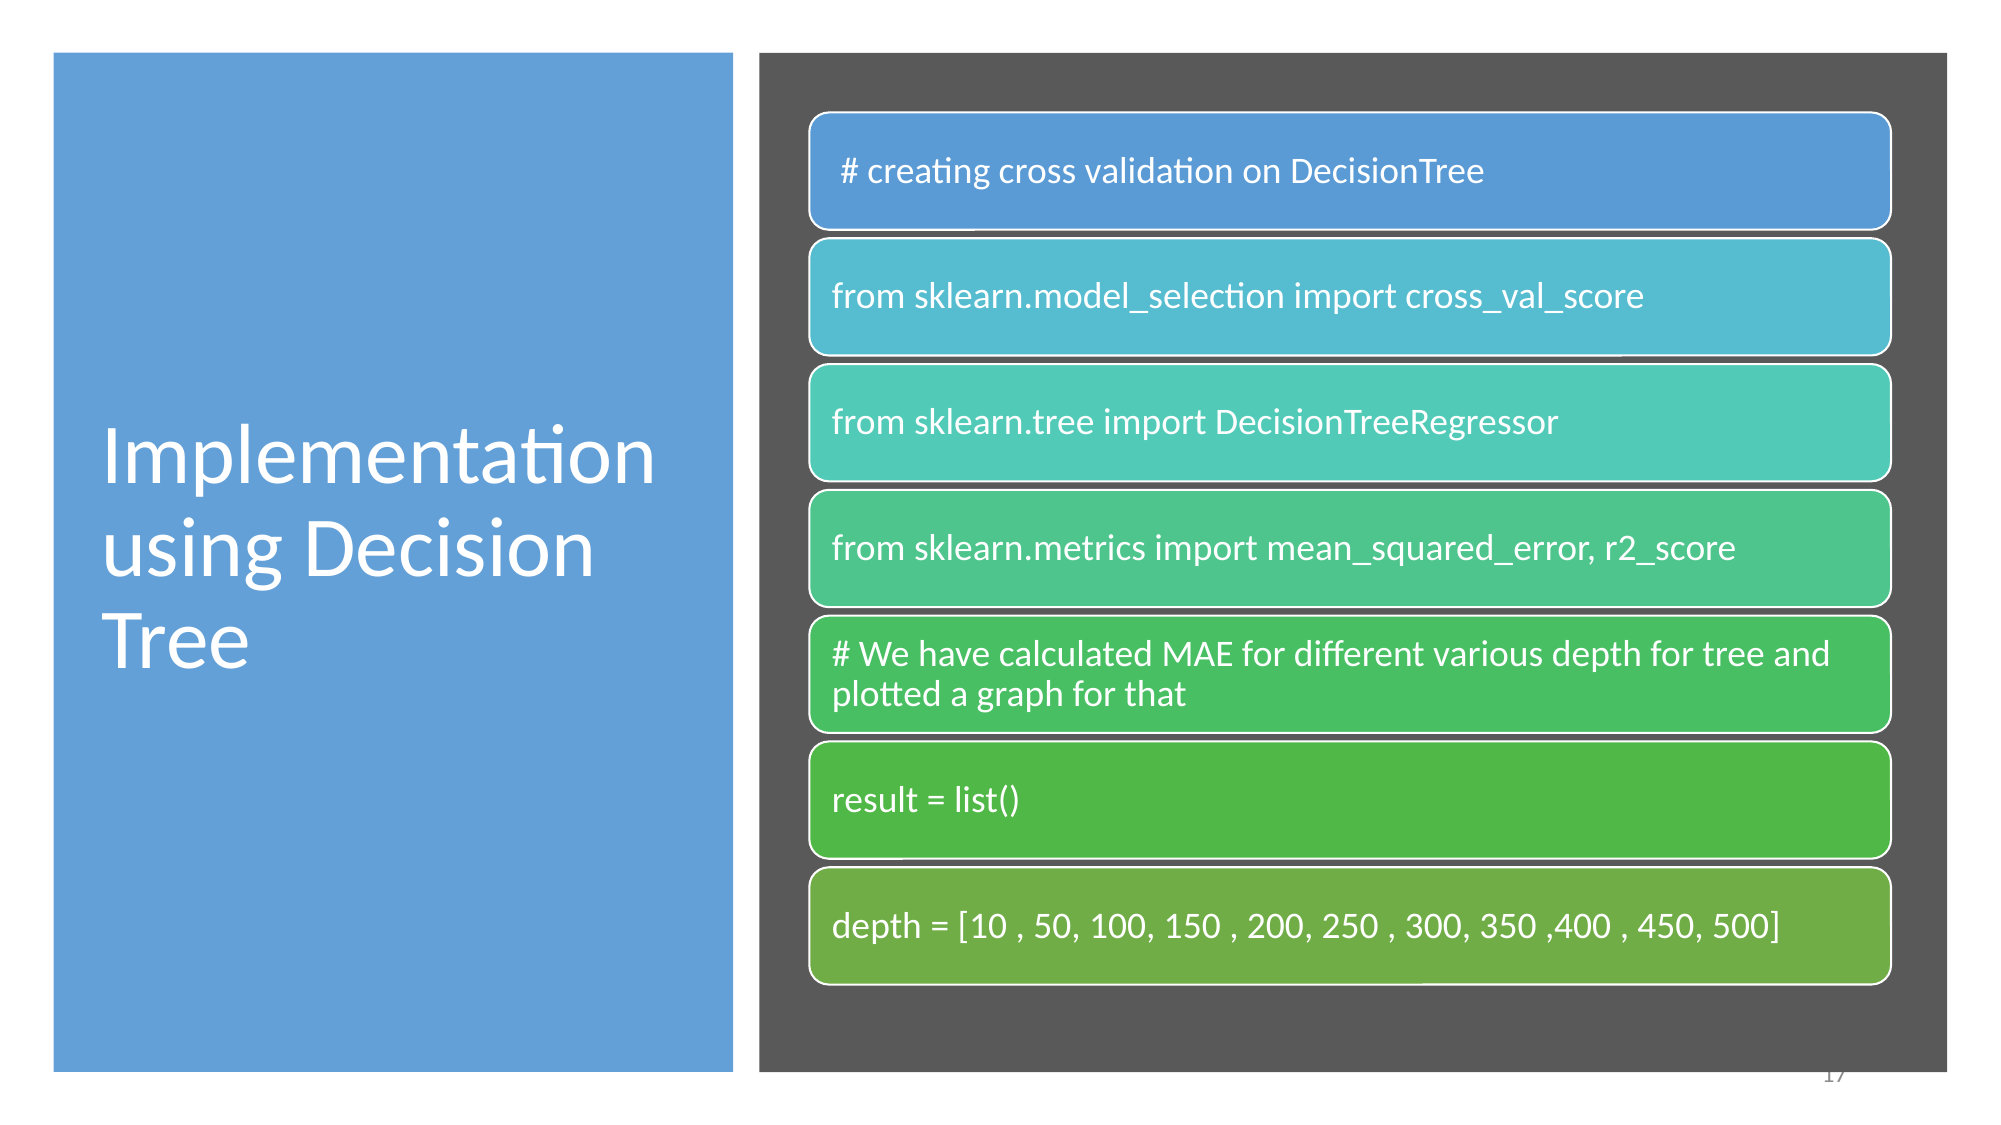

# Implementation using Decision Tree
 # creating cross validation on DecisionTree
from sklearn.model_selection import cross_val_score
from sklearn.tree import DecisionTreeRegressor
from sklearn.metrics import mean_squared_error, r2_score
# We have calculated MAE for different various depth for tree and plotted a graph for that
result = list()
depth = [10 , 50, 100, 150 , 200, 250 , 300, 350 ,400 , 450, 500]
17